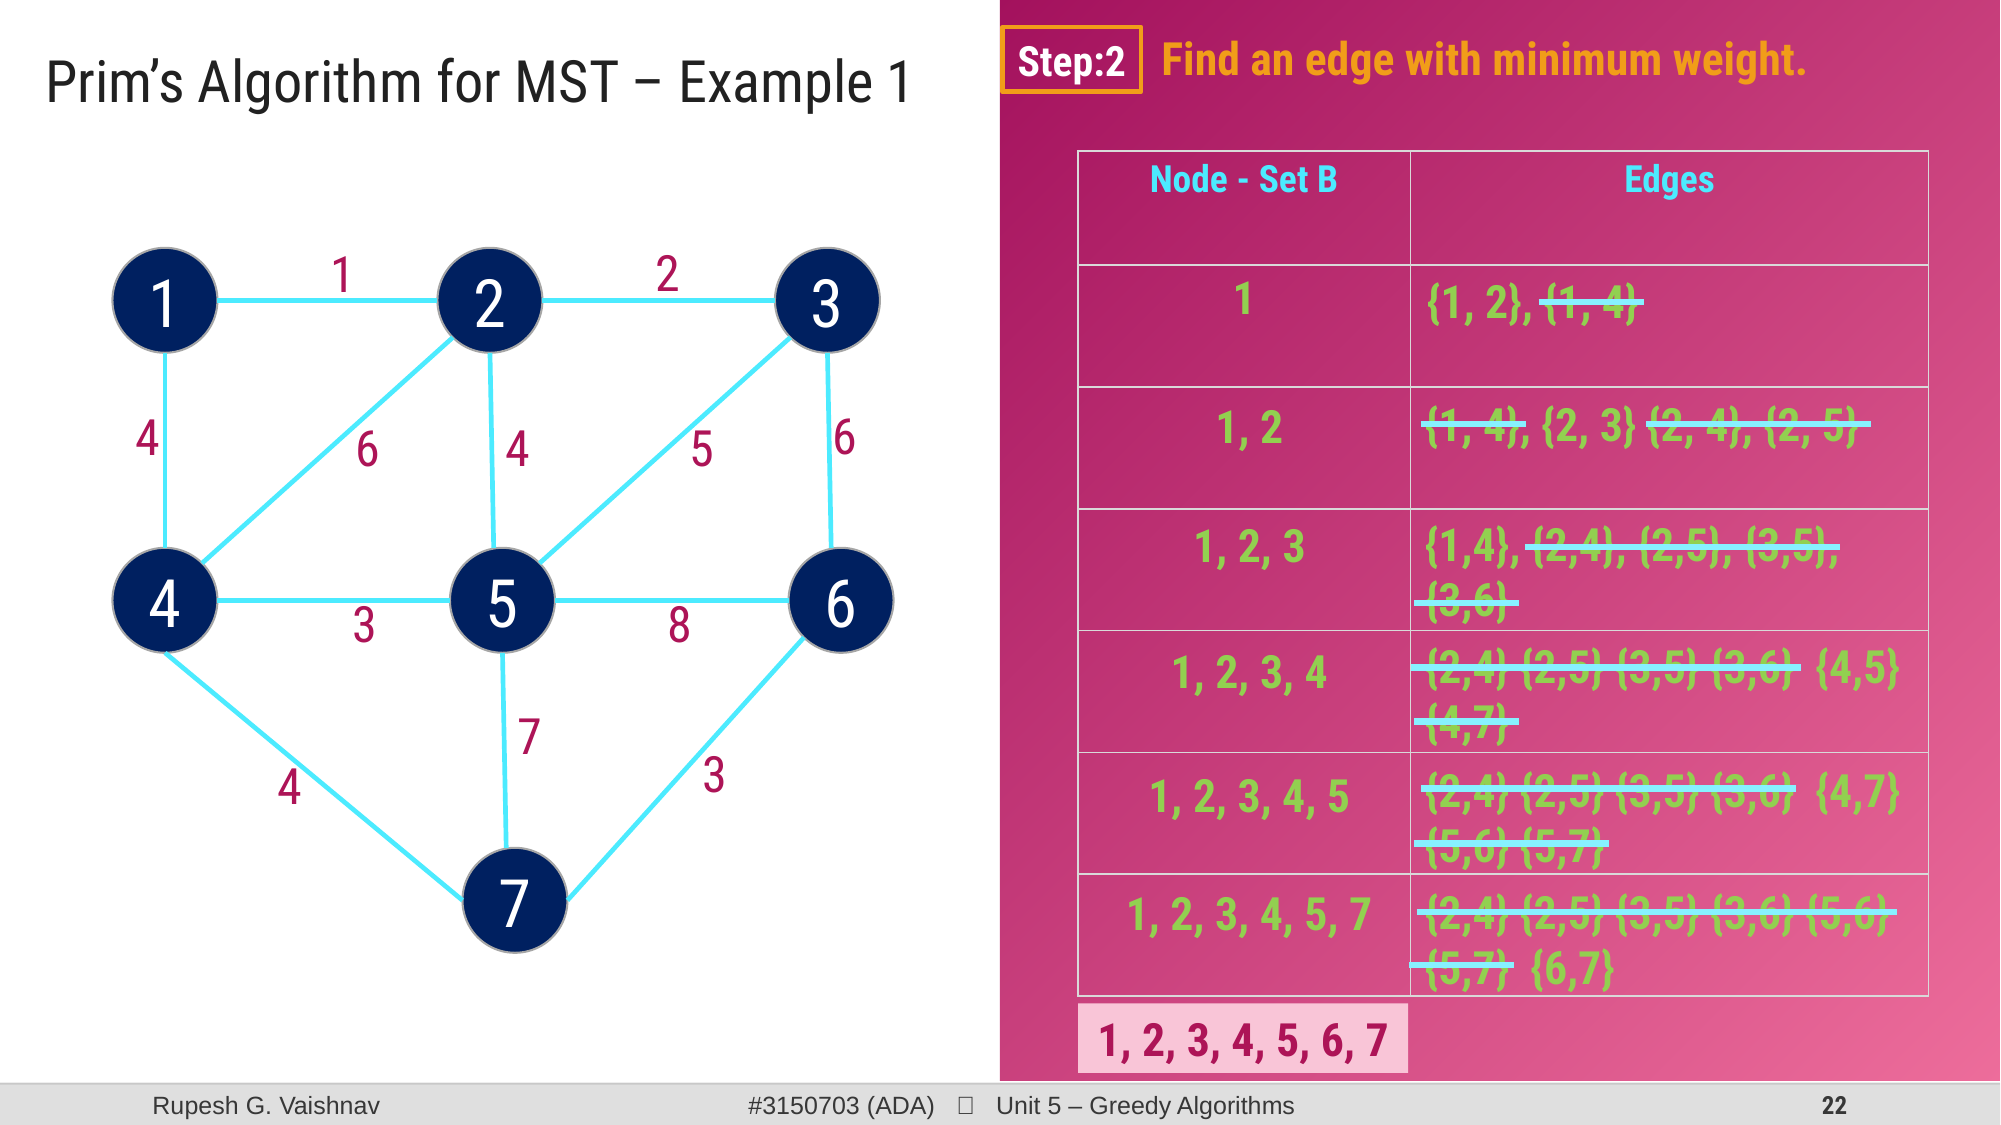

Prim’s Algorithm for MST – Example 1
Find an edge with minimum weight.
Step:2
| Node - Set B | Edges |
| --- | --- |
| 1 |  |
|  |  |
|  |  |
|  |  |
|  |  |
|  |  |
2
1
1
2
3
{1, 2}, {1, 4}
{1, 4}, {2, 3} {2, 4}, {2, 5}
1, 2
6
4
4
6
5
{1,4}, {2,4}, {2,5}, {3,5}, {3,6}
1, 2, 3
4
5
6
3
8
{2,4} {2,5} {3,5} {3,6}  {4,5} {4,7}
1, 2, 3, 4
7
3
4
{2,4} {2,5} {3,5} {3,6}  {4,7} {5,6} {5,7}
1, 2, 3, 4, 5
7
{2,4} {2,5} {3,5} {3,6} {5,6} {5,7}  {6,7}
1, 2, 3, 4, 5, 7
1, 2, 3, 4, 5, 6, 7